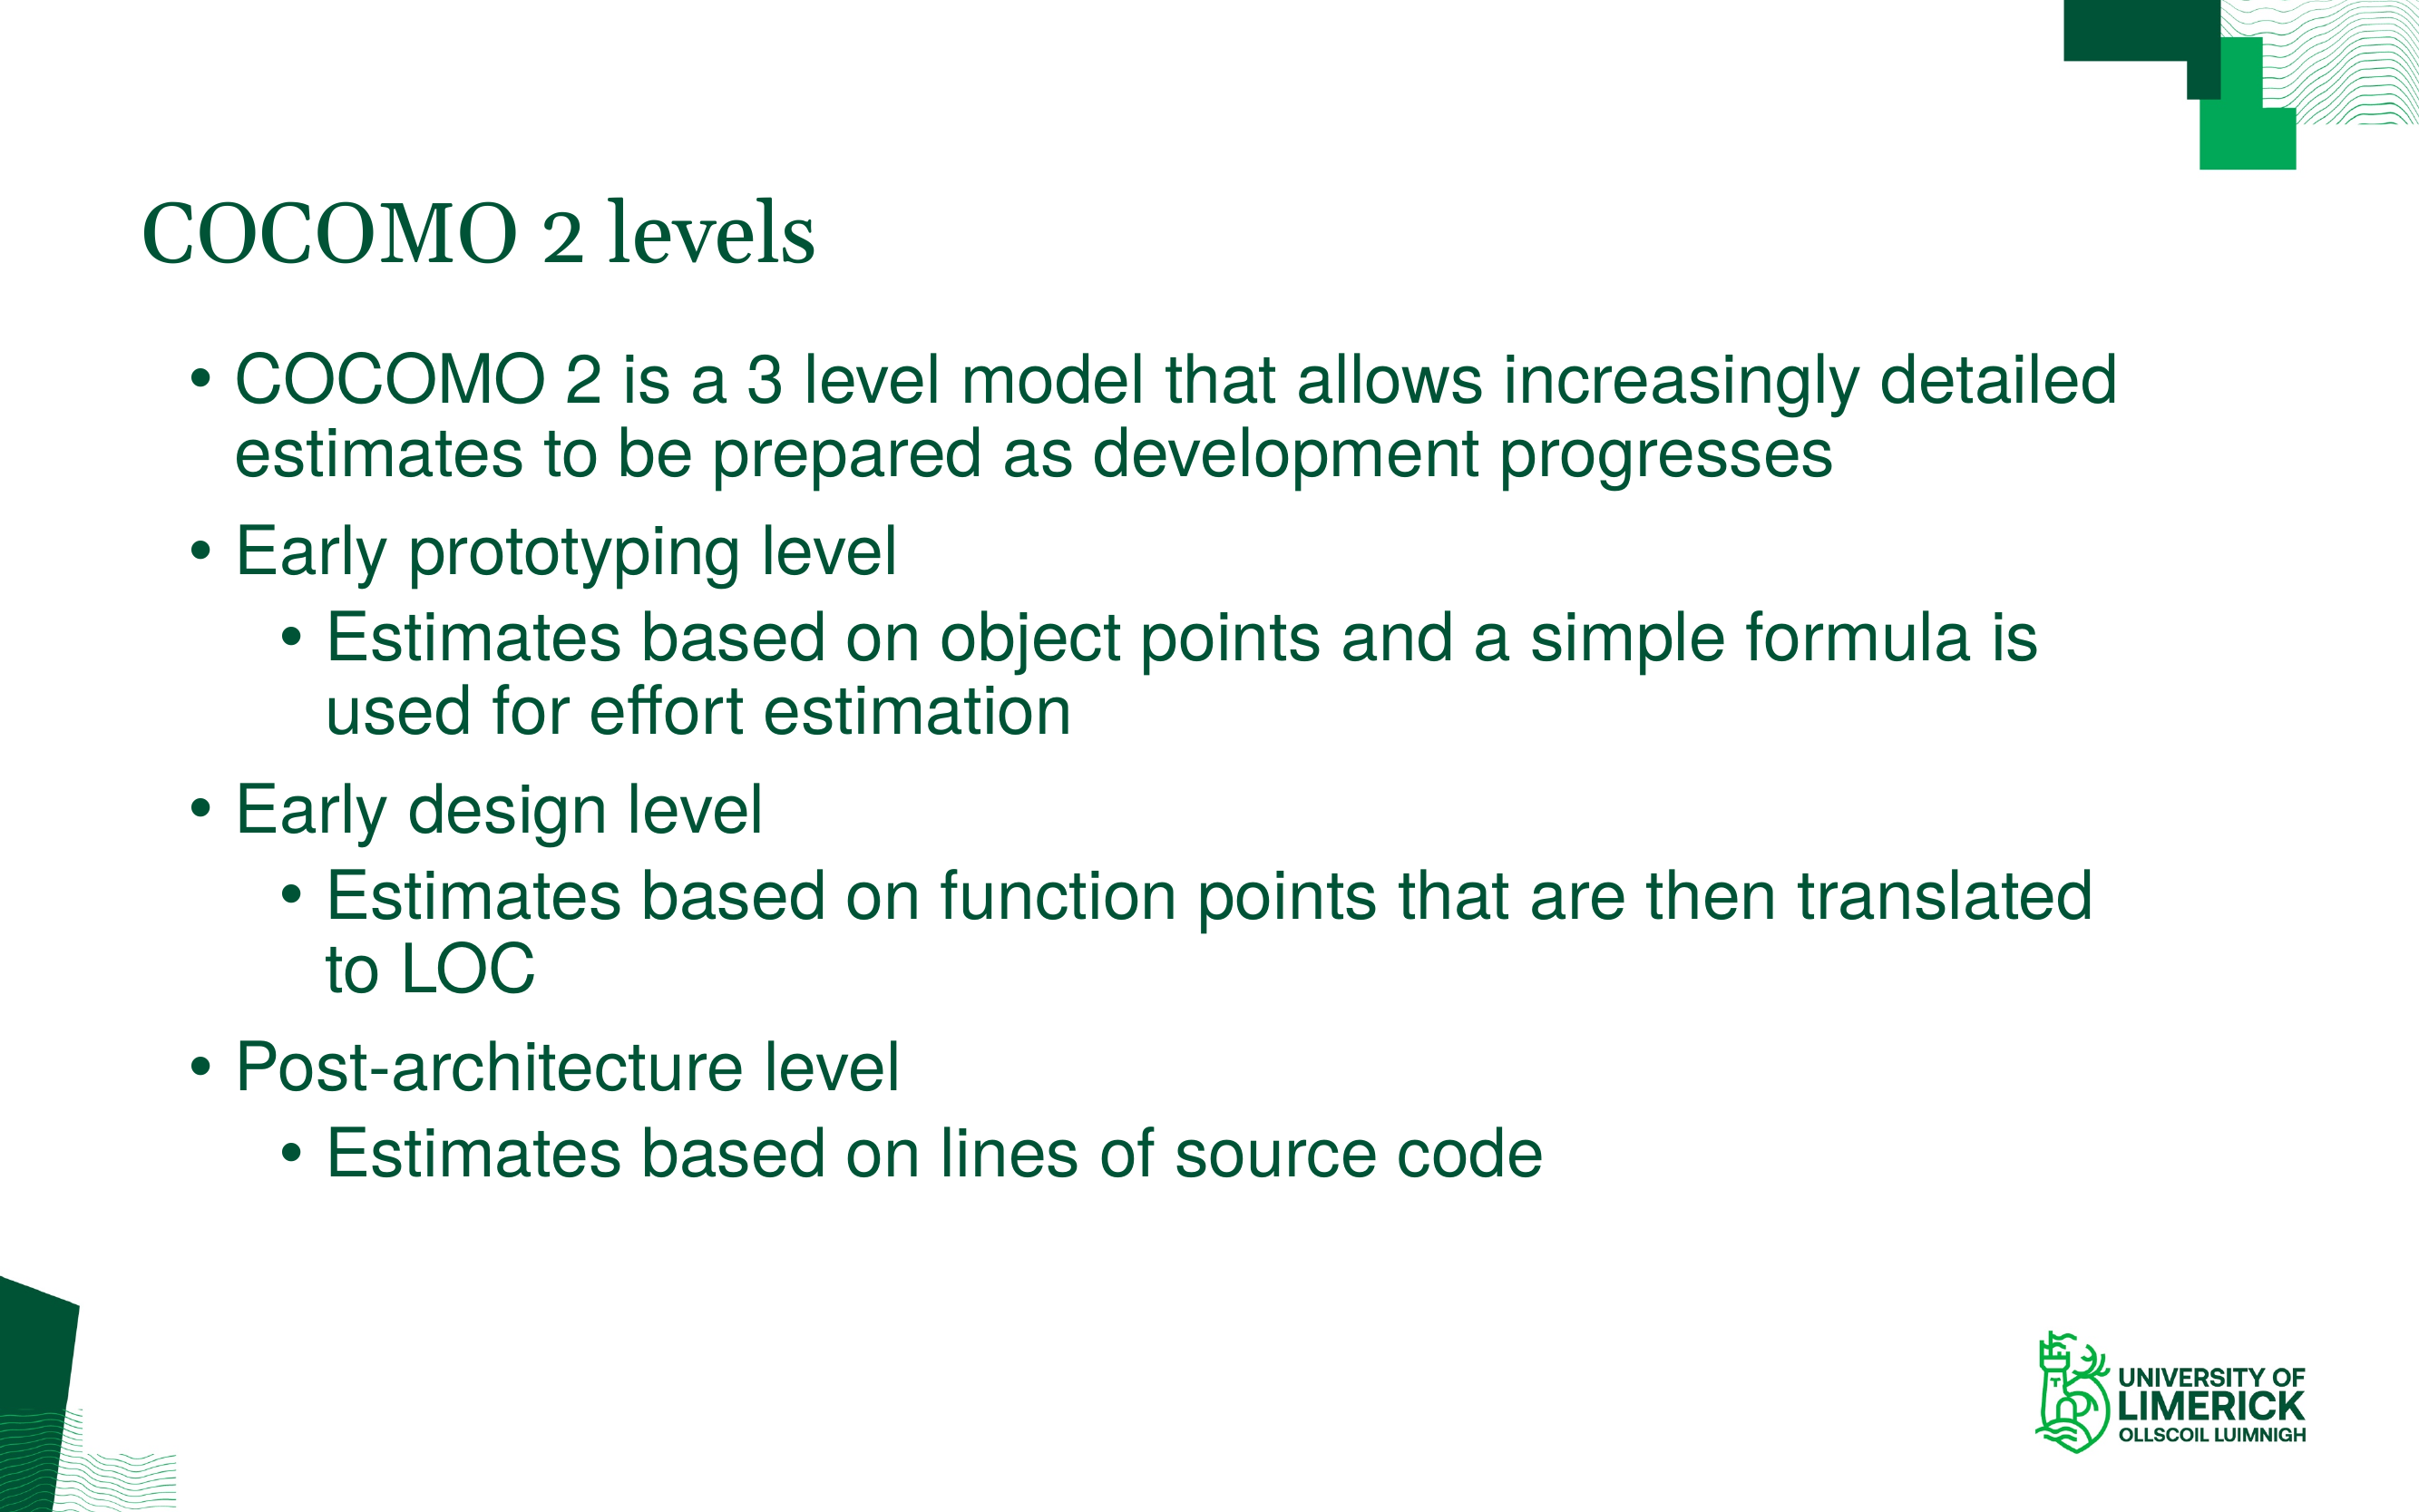

# COCOMO 2 levels
COCOMO 2 is a 3 level model that allows increasingly detailed estimates to be prepared as development progresses
Early prototyping level
Estimates based on object points and a simple formula is used for effort estimation
Early design level
Estimates based on function points that are then translated to LOC
Post-architecture level
Estimates based on lines of source code